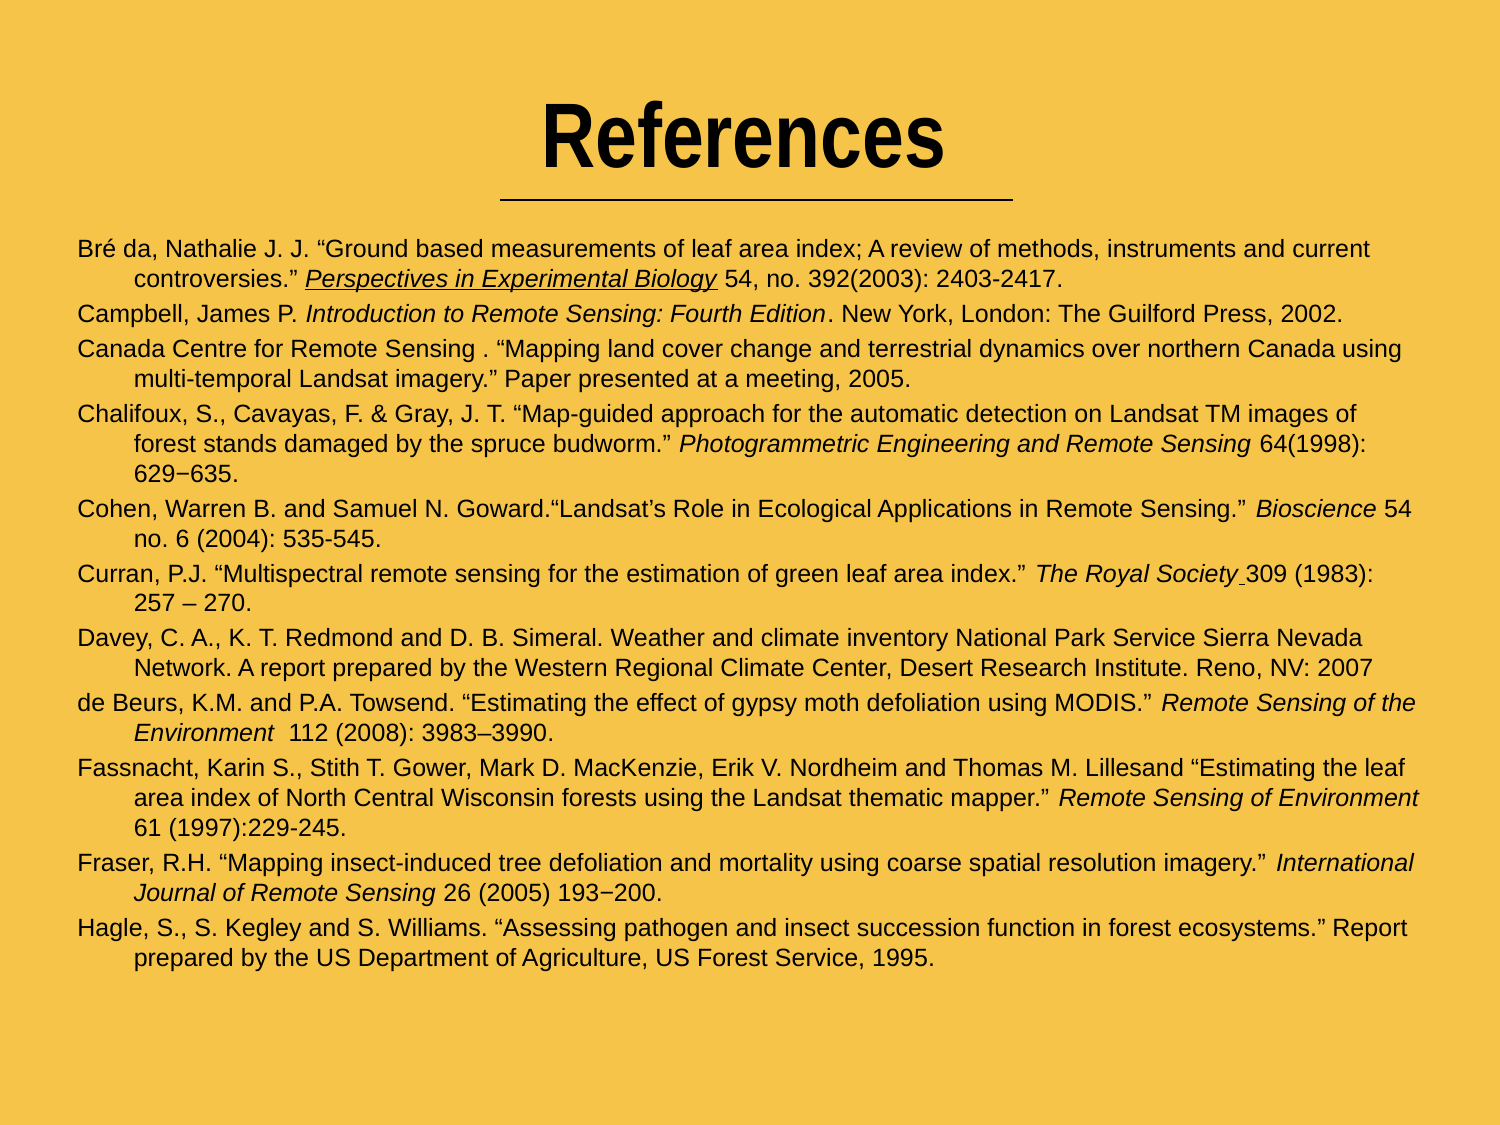

# References
Bré da, Nathalie J. J. “Ground based measurements of leaf area index; A review of methods, instruments and current controversies.” Perspectives in Experimental Biology 54, no. 392(2003): 2403-2417.
Campbell, James P. Introduction to Remote Sensing: Fourth Edition. New York, London: The Guilford Press, 2002.
Canada Centre for Remote Sensing . “Mapping land cover change and terrestrial dynamics over northern Canada using multi-temporal Landsat imagery.” Paper presented at a meeting, 2005.
Chalifoux, S., Cavayas, F. & Gray, J. T. “Map-guided approach for the automatic detection on Landsat TM images of forest stands damaged by the spruce budworm.” Photogrammetric Engineering and Remote Sensing 64(1998): 629−635.
Cohen, Warren B. and Samuel N. Goward.“Landsat’s Role in Ecological Applications in Remote Sensing.” Bioscience 54 no. 6 (2004): 535-545.
Curran, P.J. “Multispectral remote sensing for the estimation of green leaf area index.” The Royal Society 309 (1983): 257 – 270.
Davey, C. A., K. T. Redmond and D. B. Simeral. Weather and climate inventory National Park Service Sierra Nevada Network. A report prepared by the Western Regional Climate Center, Desert Research Institute. Reno, NV: 2007
de Beurs, K.M. and P.A. Towsend. “Estimating the effect of gypsy moth defoliation using MODIS.” Remote Sensing of the Environment  112 (2008): 3983–3990.
Fassnacht, Karin S., Stith T. Gower, Mark D. MacKenzie, Erik V. Nordheim and Thomas M. Lillesand “Estimating the leaf area index of North Central Wisconsin forests using the Landsat thematic mapper.” Remote Sensing of Environment 61 (1997):229-245.
Fraser, R.H. “Mapping insect-induced tree defoliation and mortality using coarse spatial resolution imagery.” International Journal of Remote Sensing 26 (2005) 193−200.
Hagle, S., S. Kegley and S. Williams. “Assessing pathogen and insect succession function in forest ecosystems.” Report prepared by the US Department of Agriculture, US Forest Service, 1995.